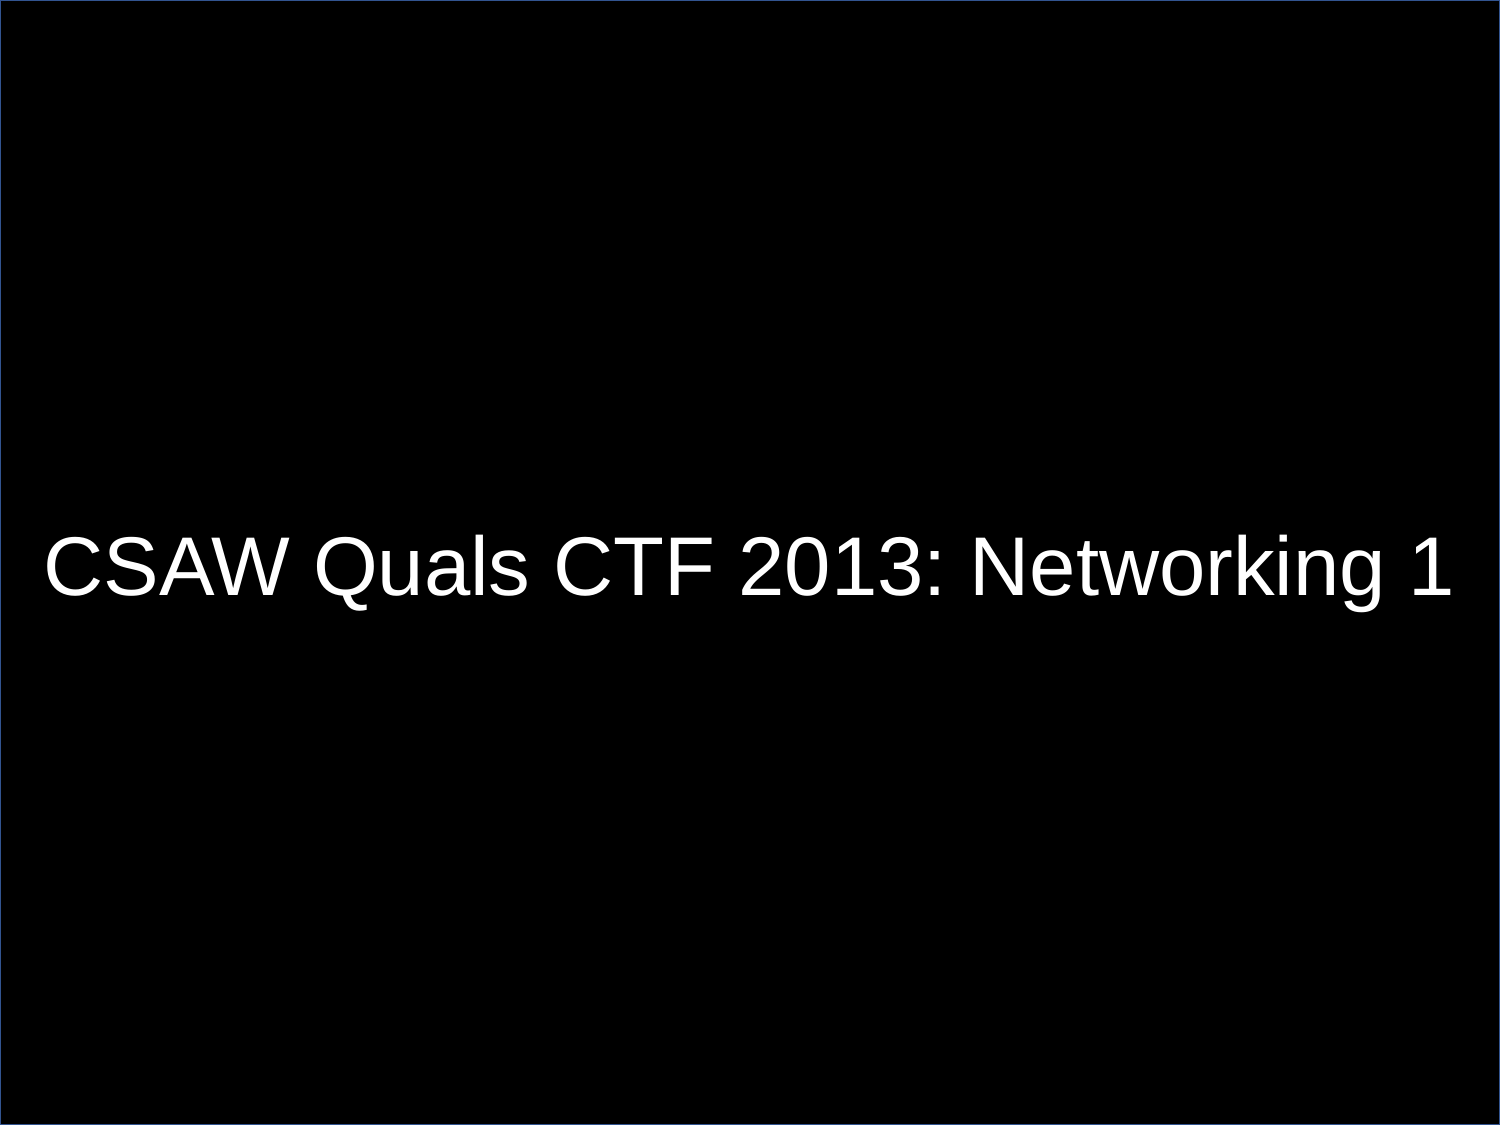

CSAW Quals CTF 2013: Networking 1
2